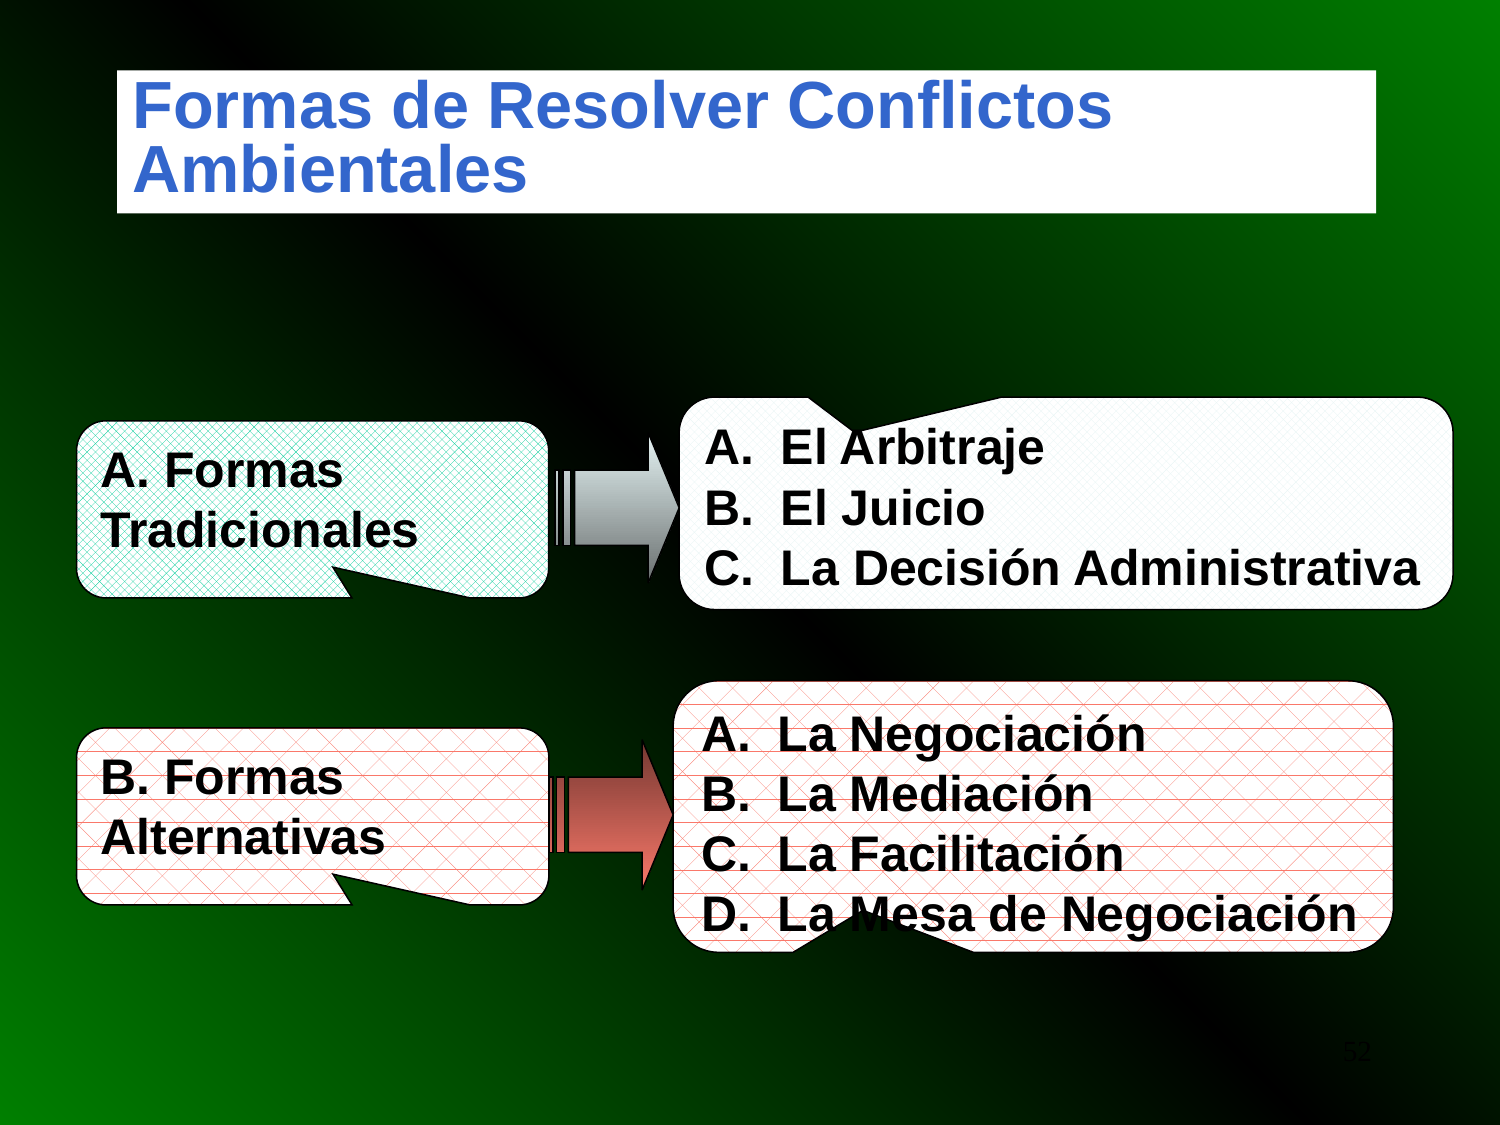

Formas de Resolver Conflictos Ambientales
El Arbitraje
El Juicio
La Decisión Administrativa
A. Formas Tradicionales

La Negociación
La Mediación
La Facilitación
La Mesa de Negociación
B. Formas Alternativas

52